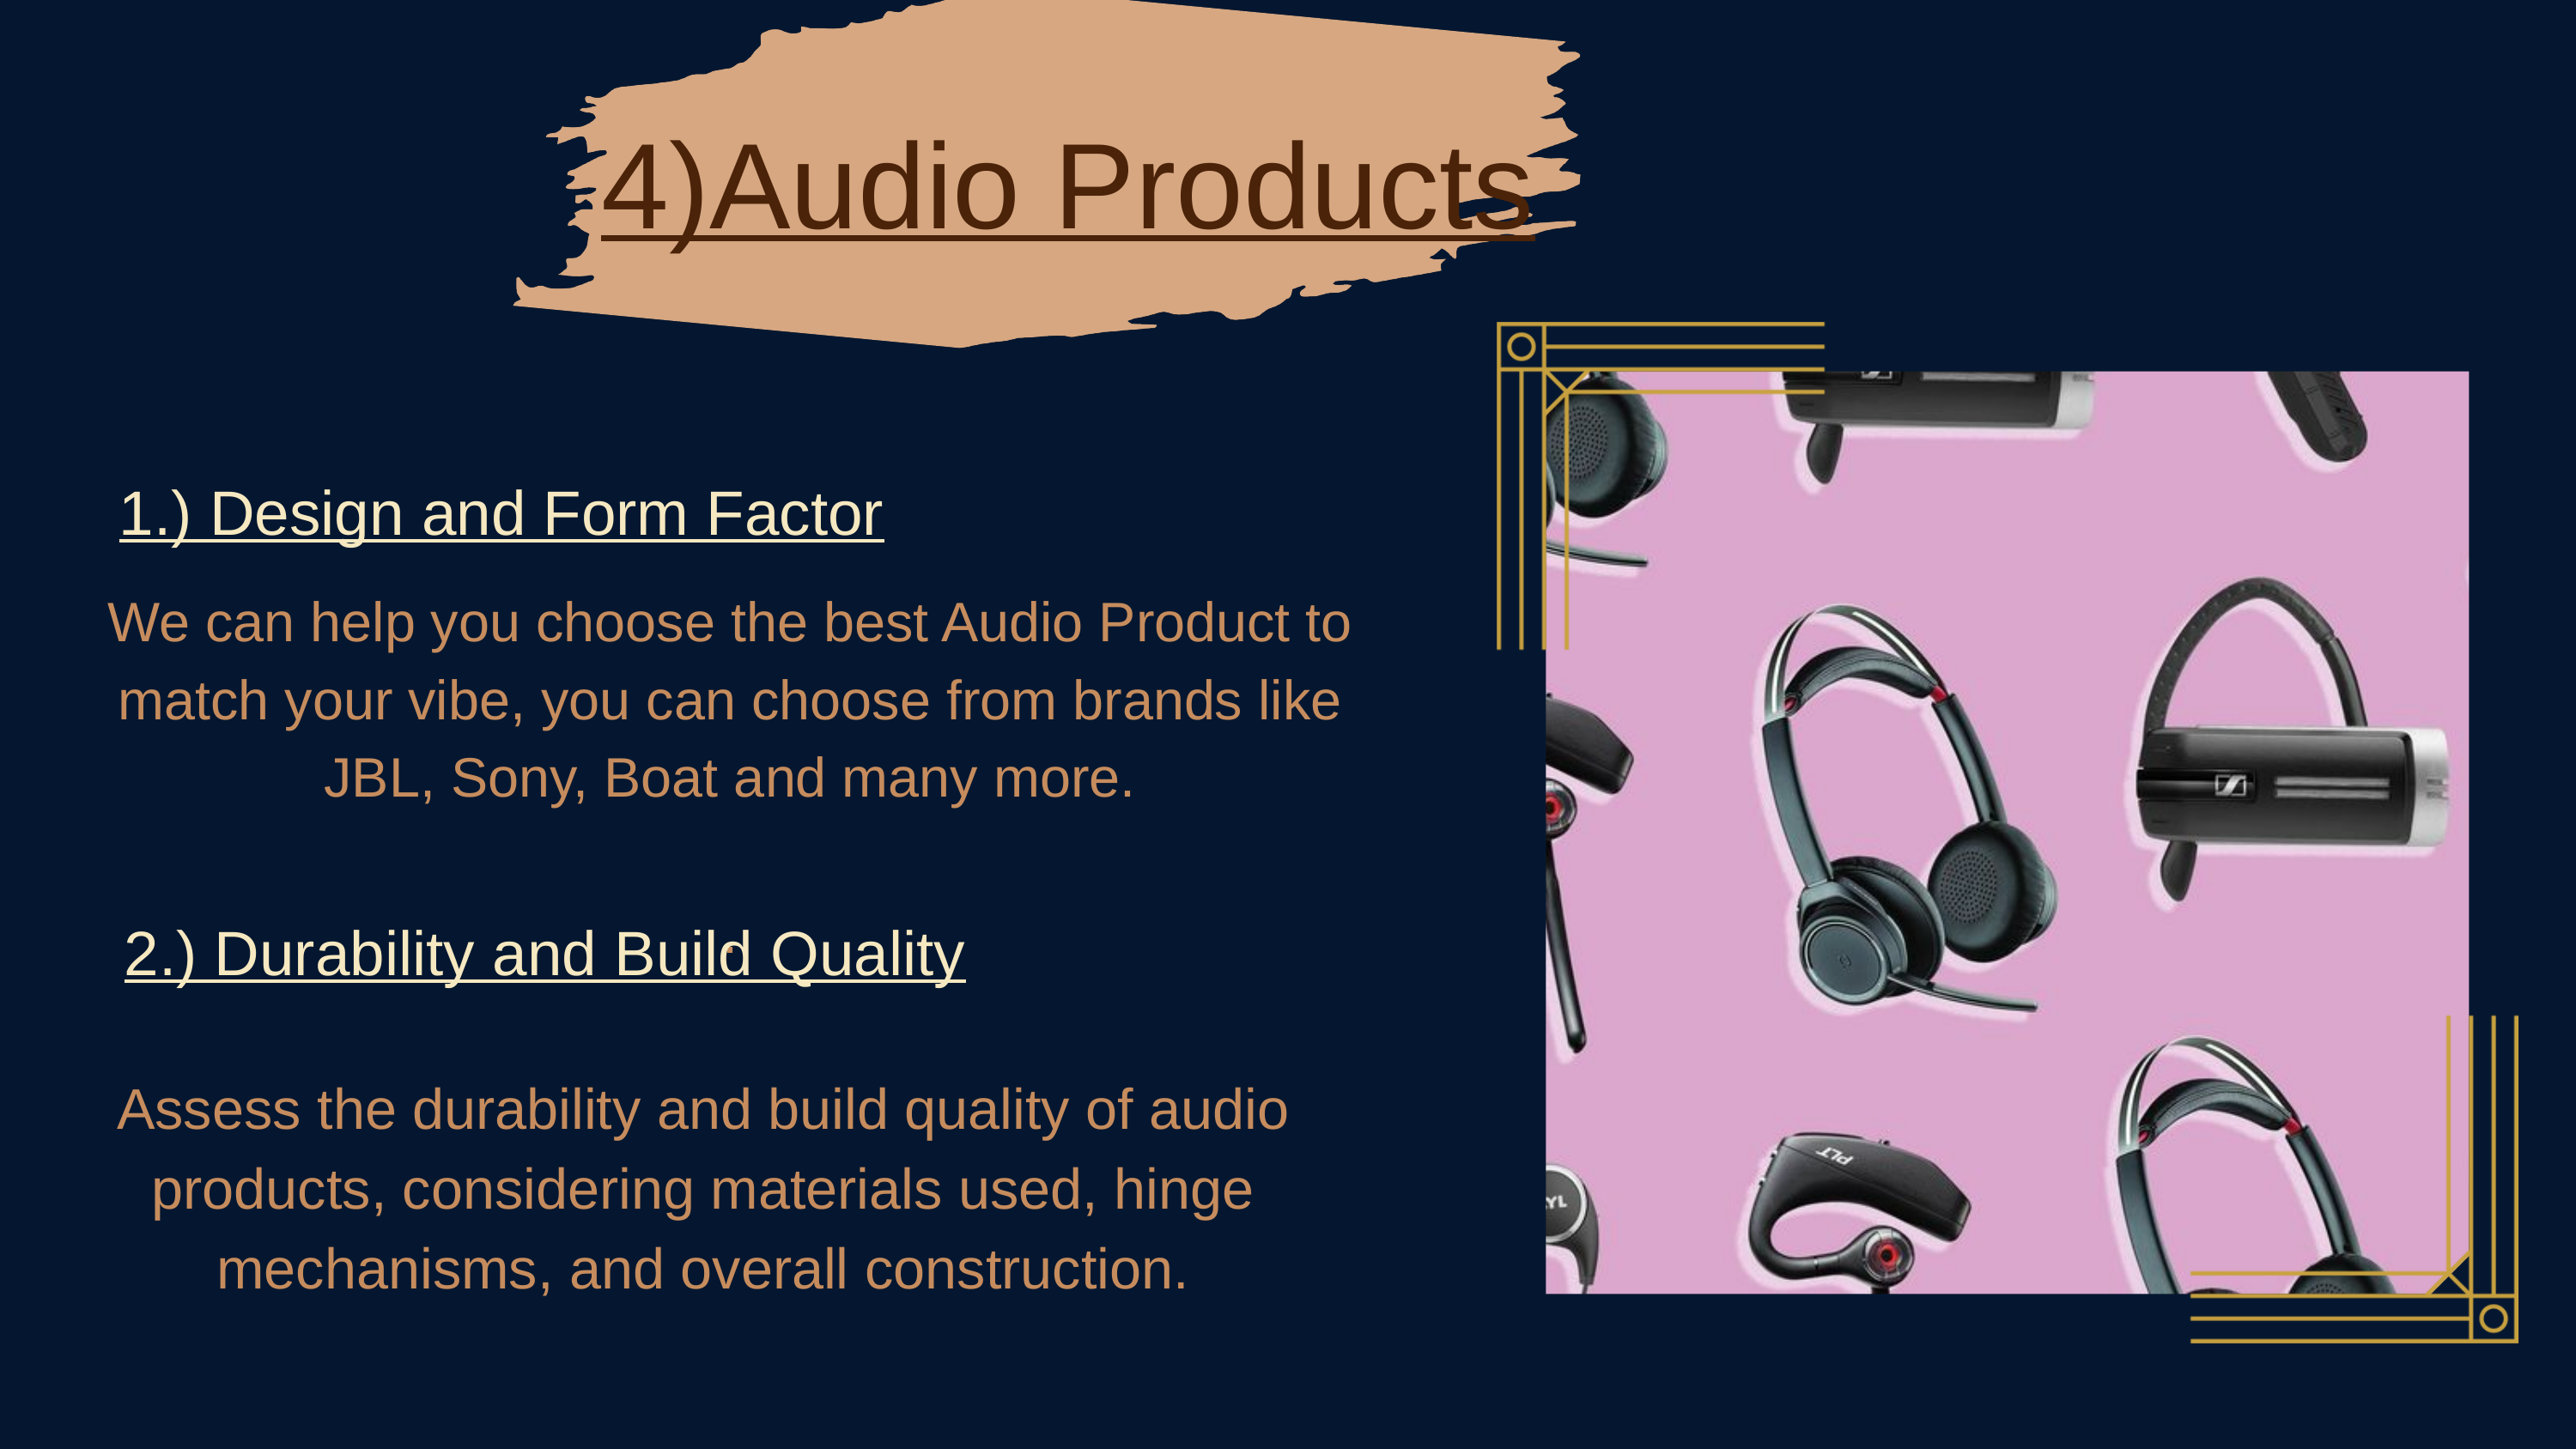

4)Audio Products

1.) Design and Form Factor
We can help you choose the best Audio Product to match your vibe, you can choose from brands like JBL, Sony, Boat and many more.

.
2.) Durability and Build Quality
Assess the durability and build quality of audio products, considering materials used, hinge mechanisms, and overall construction.